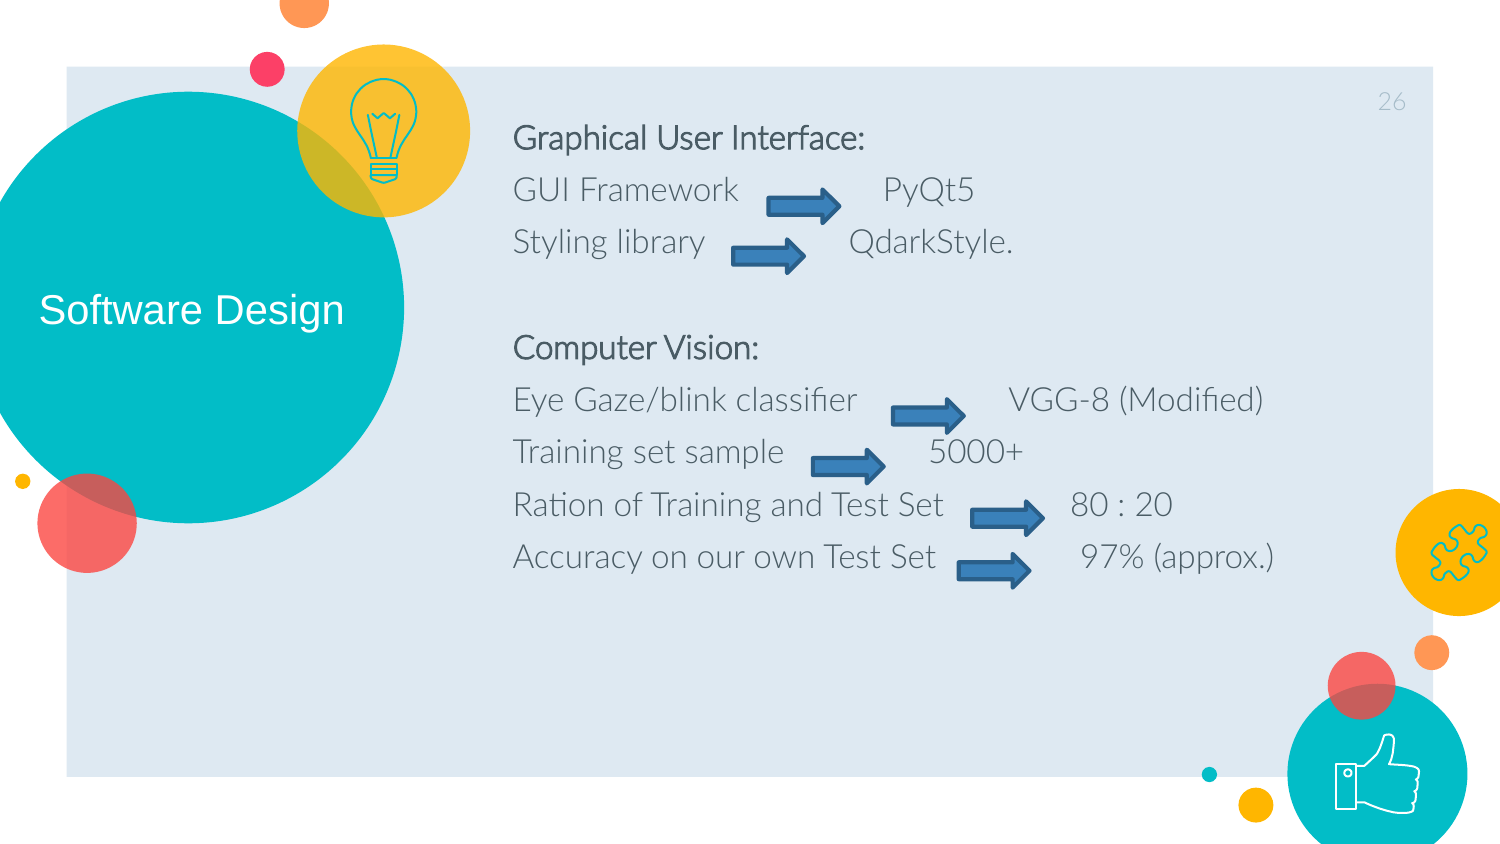

26
# Software Design
Graphical User Interface:
GUI Framework                PyQt5
Styling library                QdarkStyle.

Computer Vision:
Eye Gaze/blink classifier                 VGG-8 (Modified)
Training set sample                5000+
Ration of Training and Test Set              80 : 20
Accuracy on our own Test Set                97% (approx.)